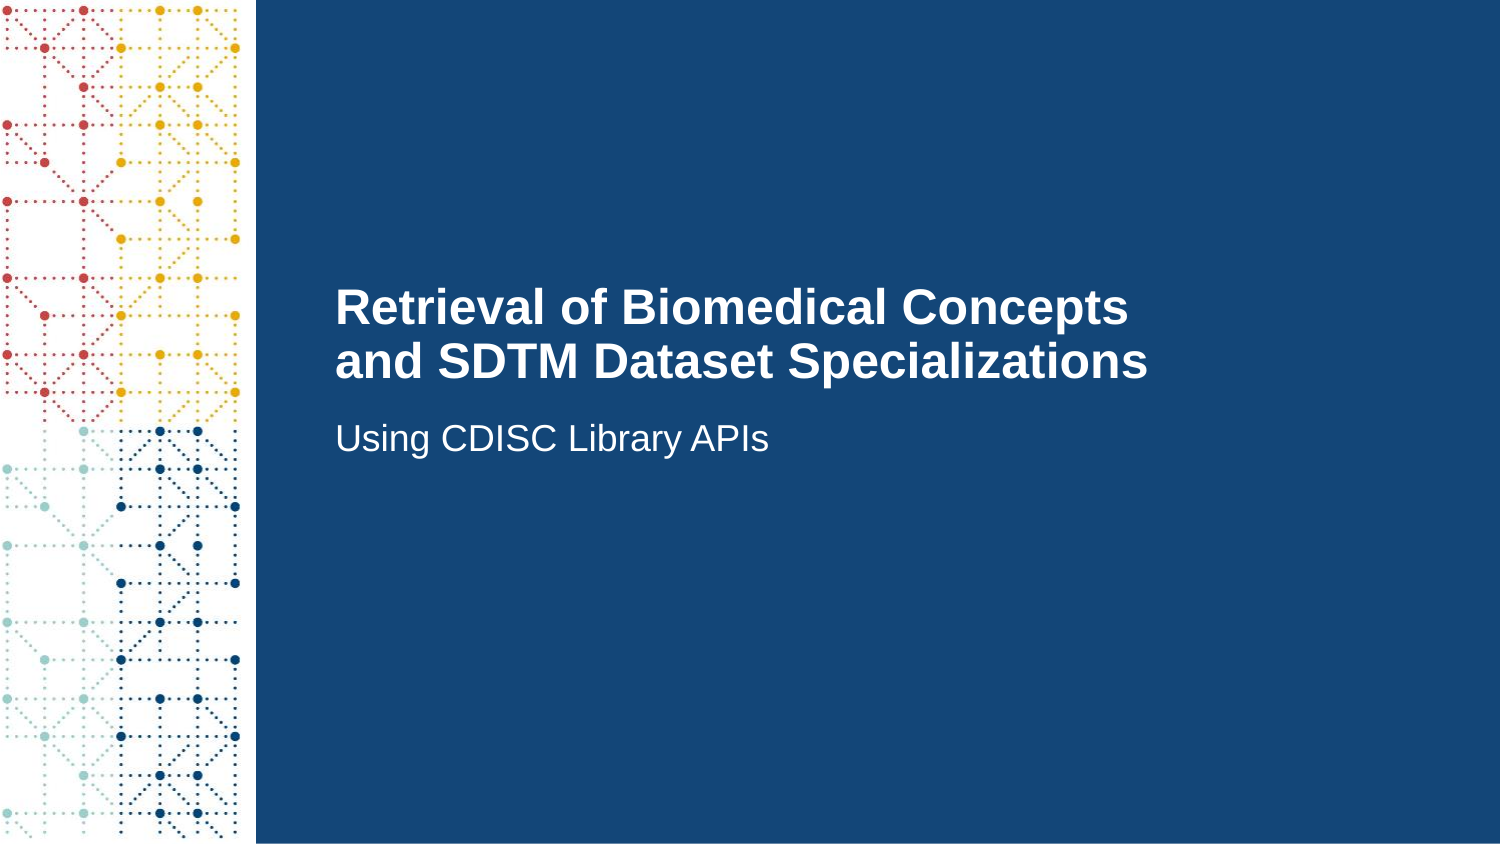

# Retrieval of Biomedical Concepts and SDTM Dataset Specializations
Using CDISC Library APIs